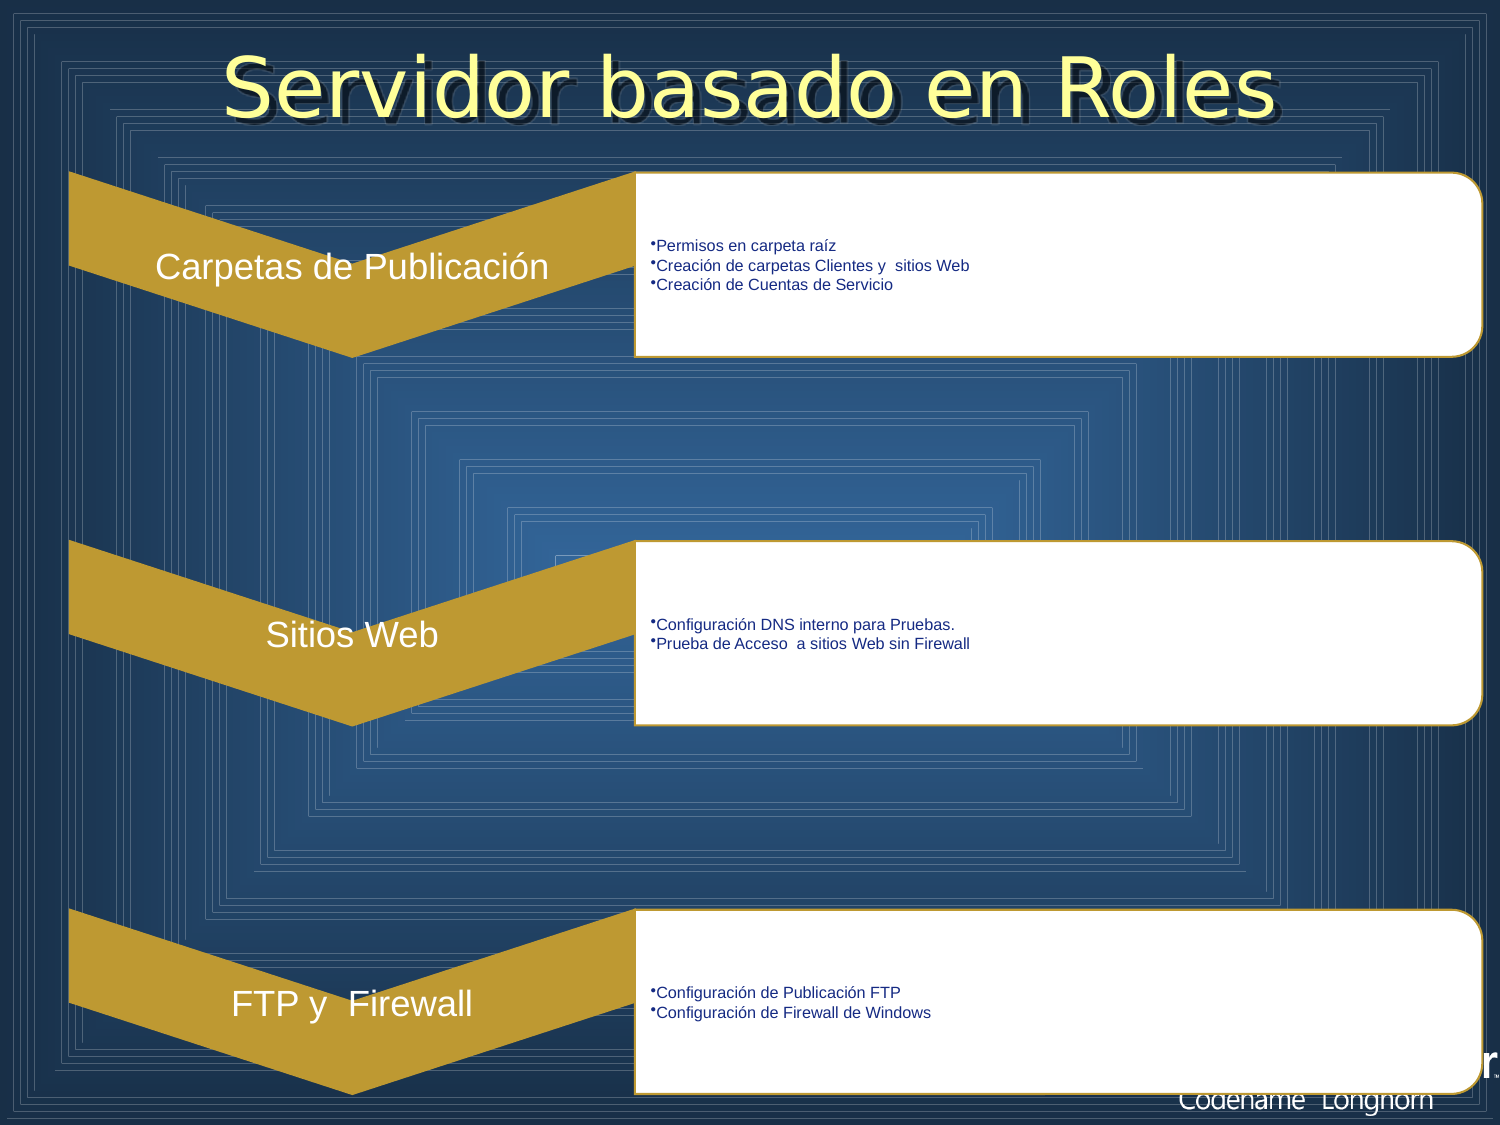

Servidor basado en Roles
Carpetas de Publicación
Permisos en carpeta raíz
Creación de carpetas Clientes y  sitios Web
Sitios Web
Configuración DNS interno para Pruebas.
Prueba de Acceso  a sitios Web sin Firewall
FTP y  Firewall
Configuración de Publicación FTP
Configuración de Firewall de Windows
Creación de Cuentas de Servicio